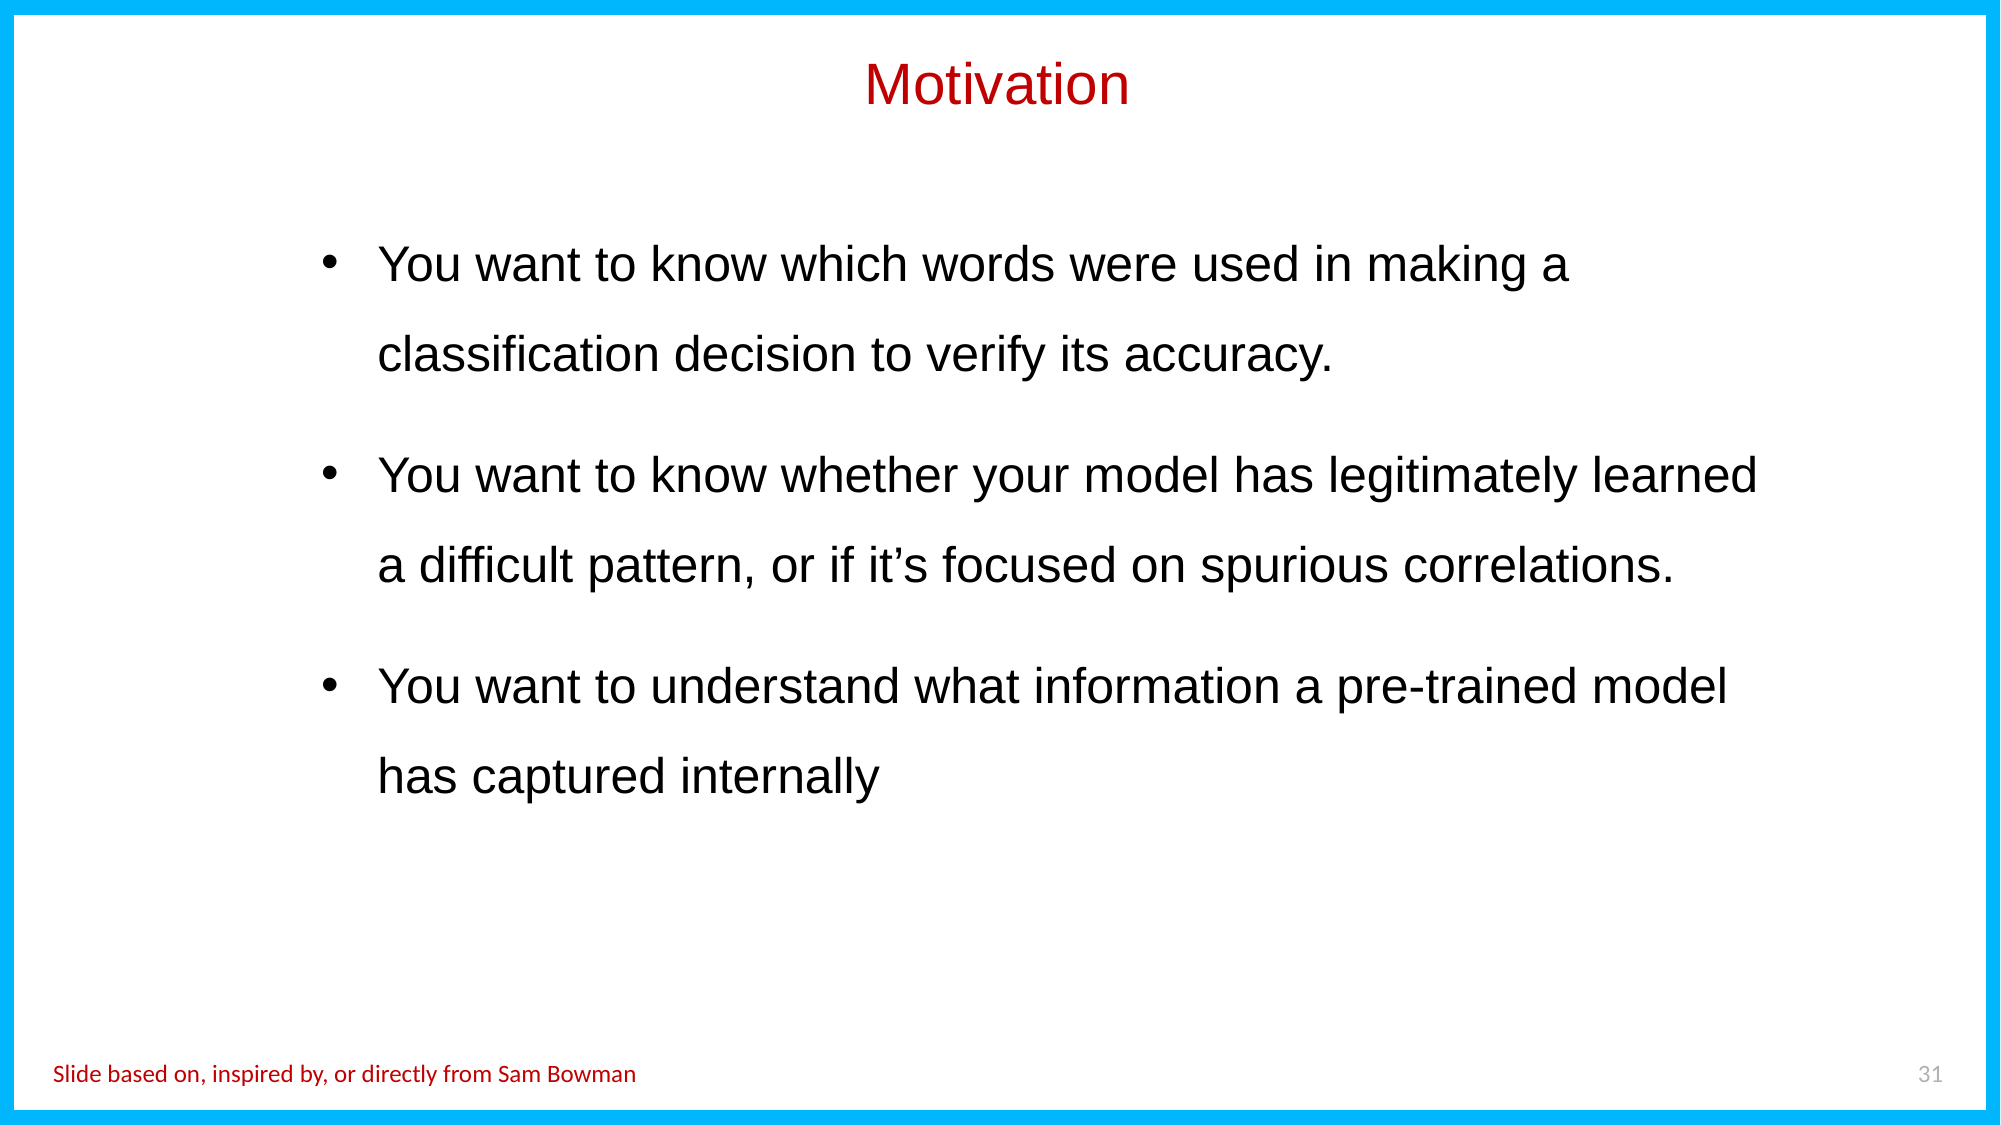

Motivation
You want to know which words were used in making a classification decision to verify its accuracy.
You want to know whether your model has legitimately learned a difficult pattern, or if it’s focused on spurious correlations.
You want to understand what information a pre-trained model has captured internally
31
Slide based on, inspired by, or directly from Sam Bowman